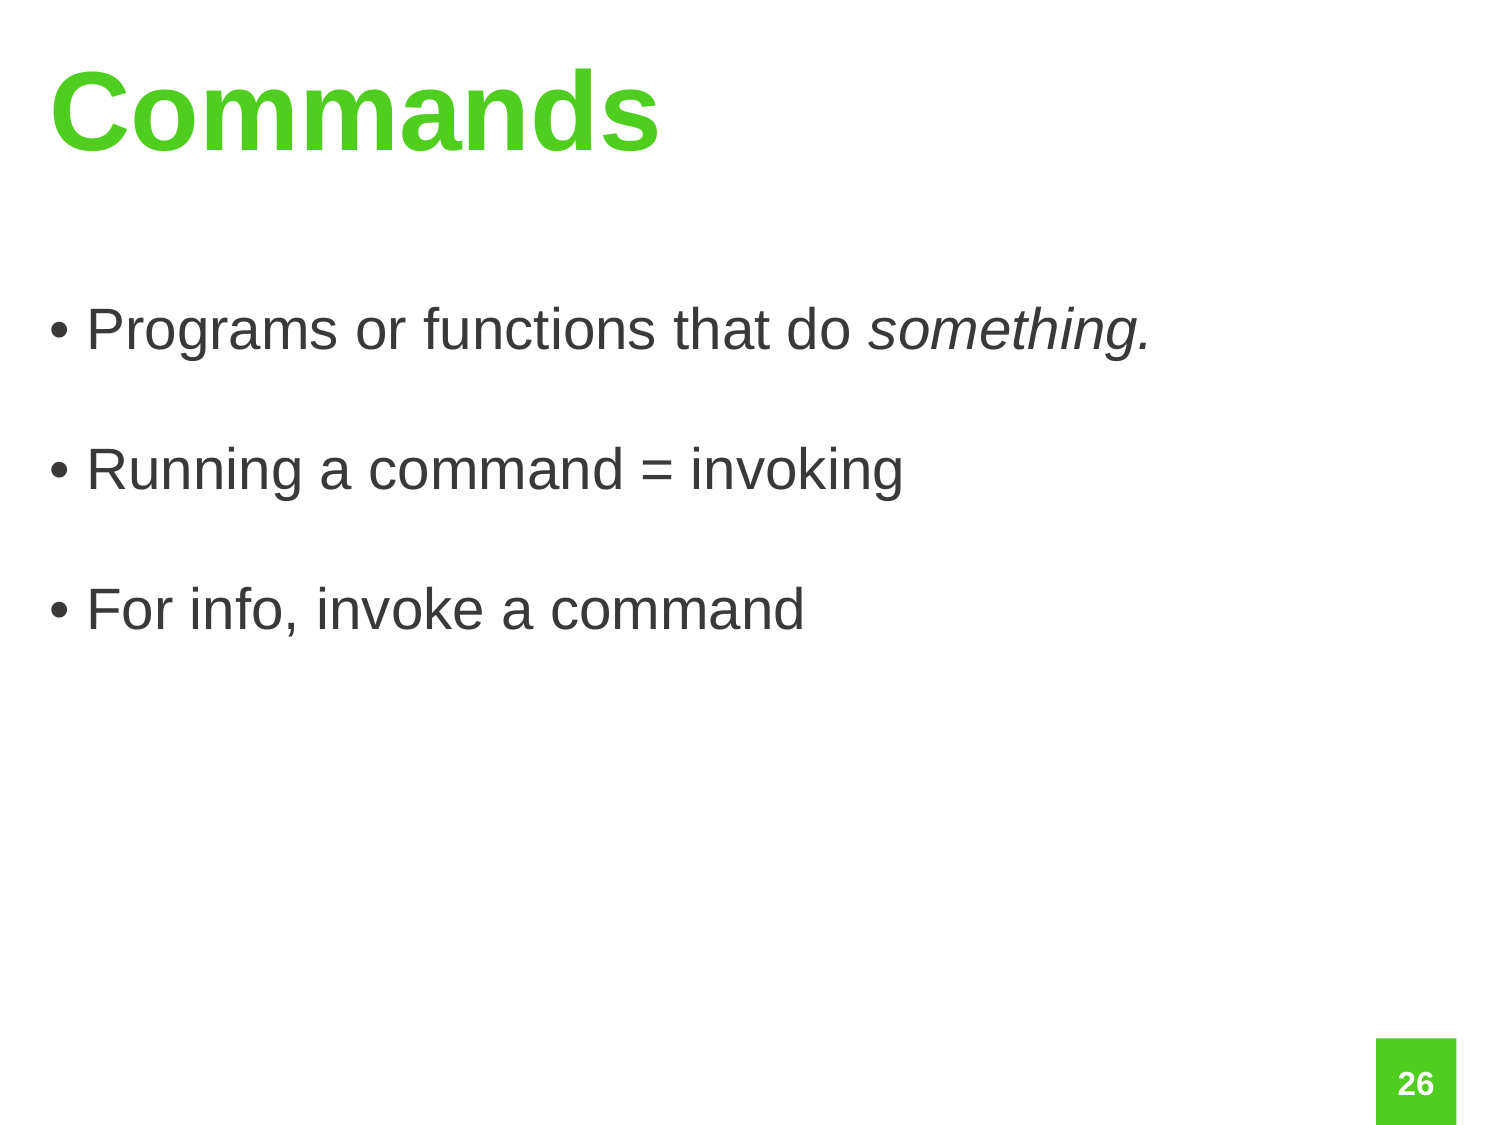

Commands
• Programs or functions that do something.
• Running a command = invoking
• For info, invoke a command
26